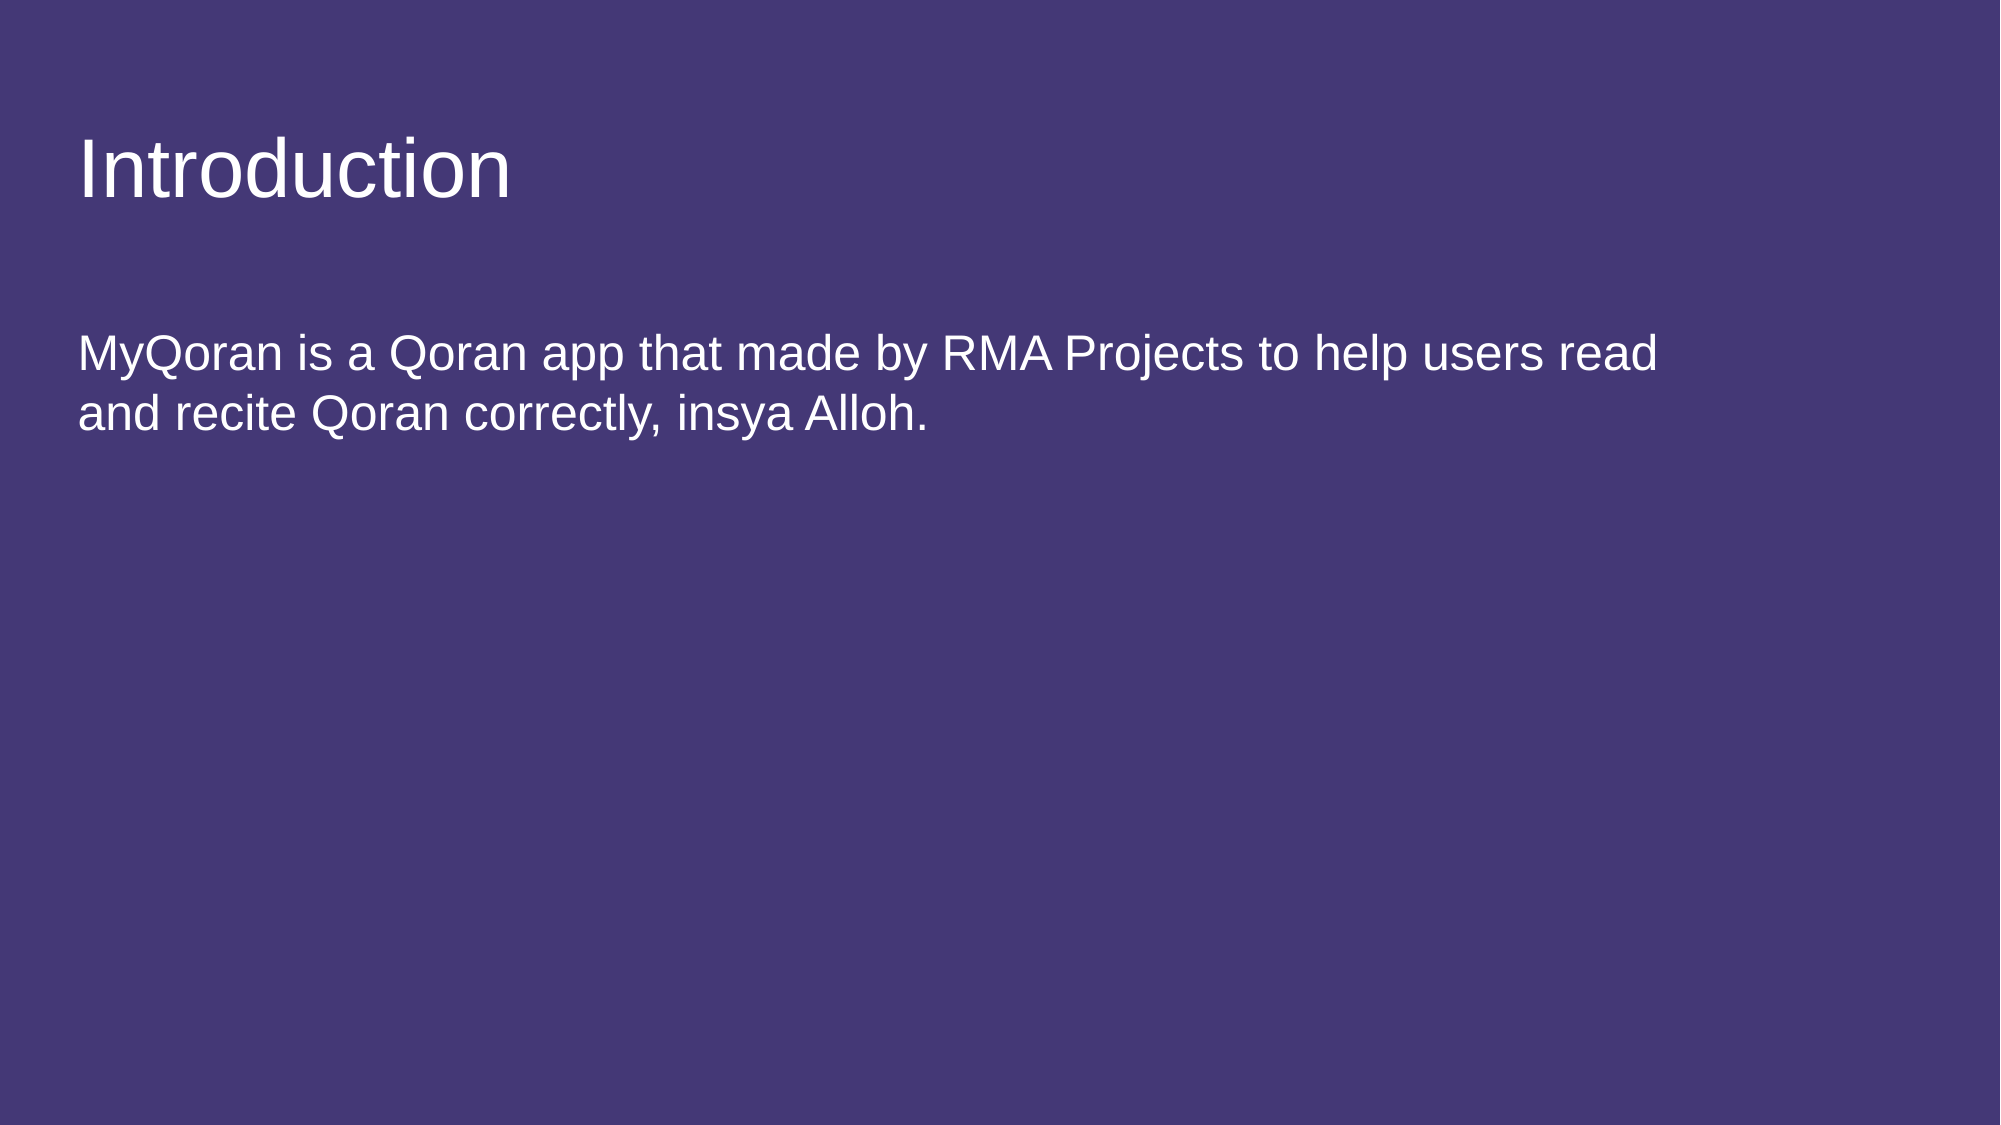

Introduction
MyQoran is a Qoran app that made by RMA Projects to help users read and recite Qoran correctly, insya Alloh.